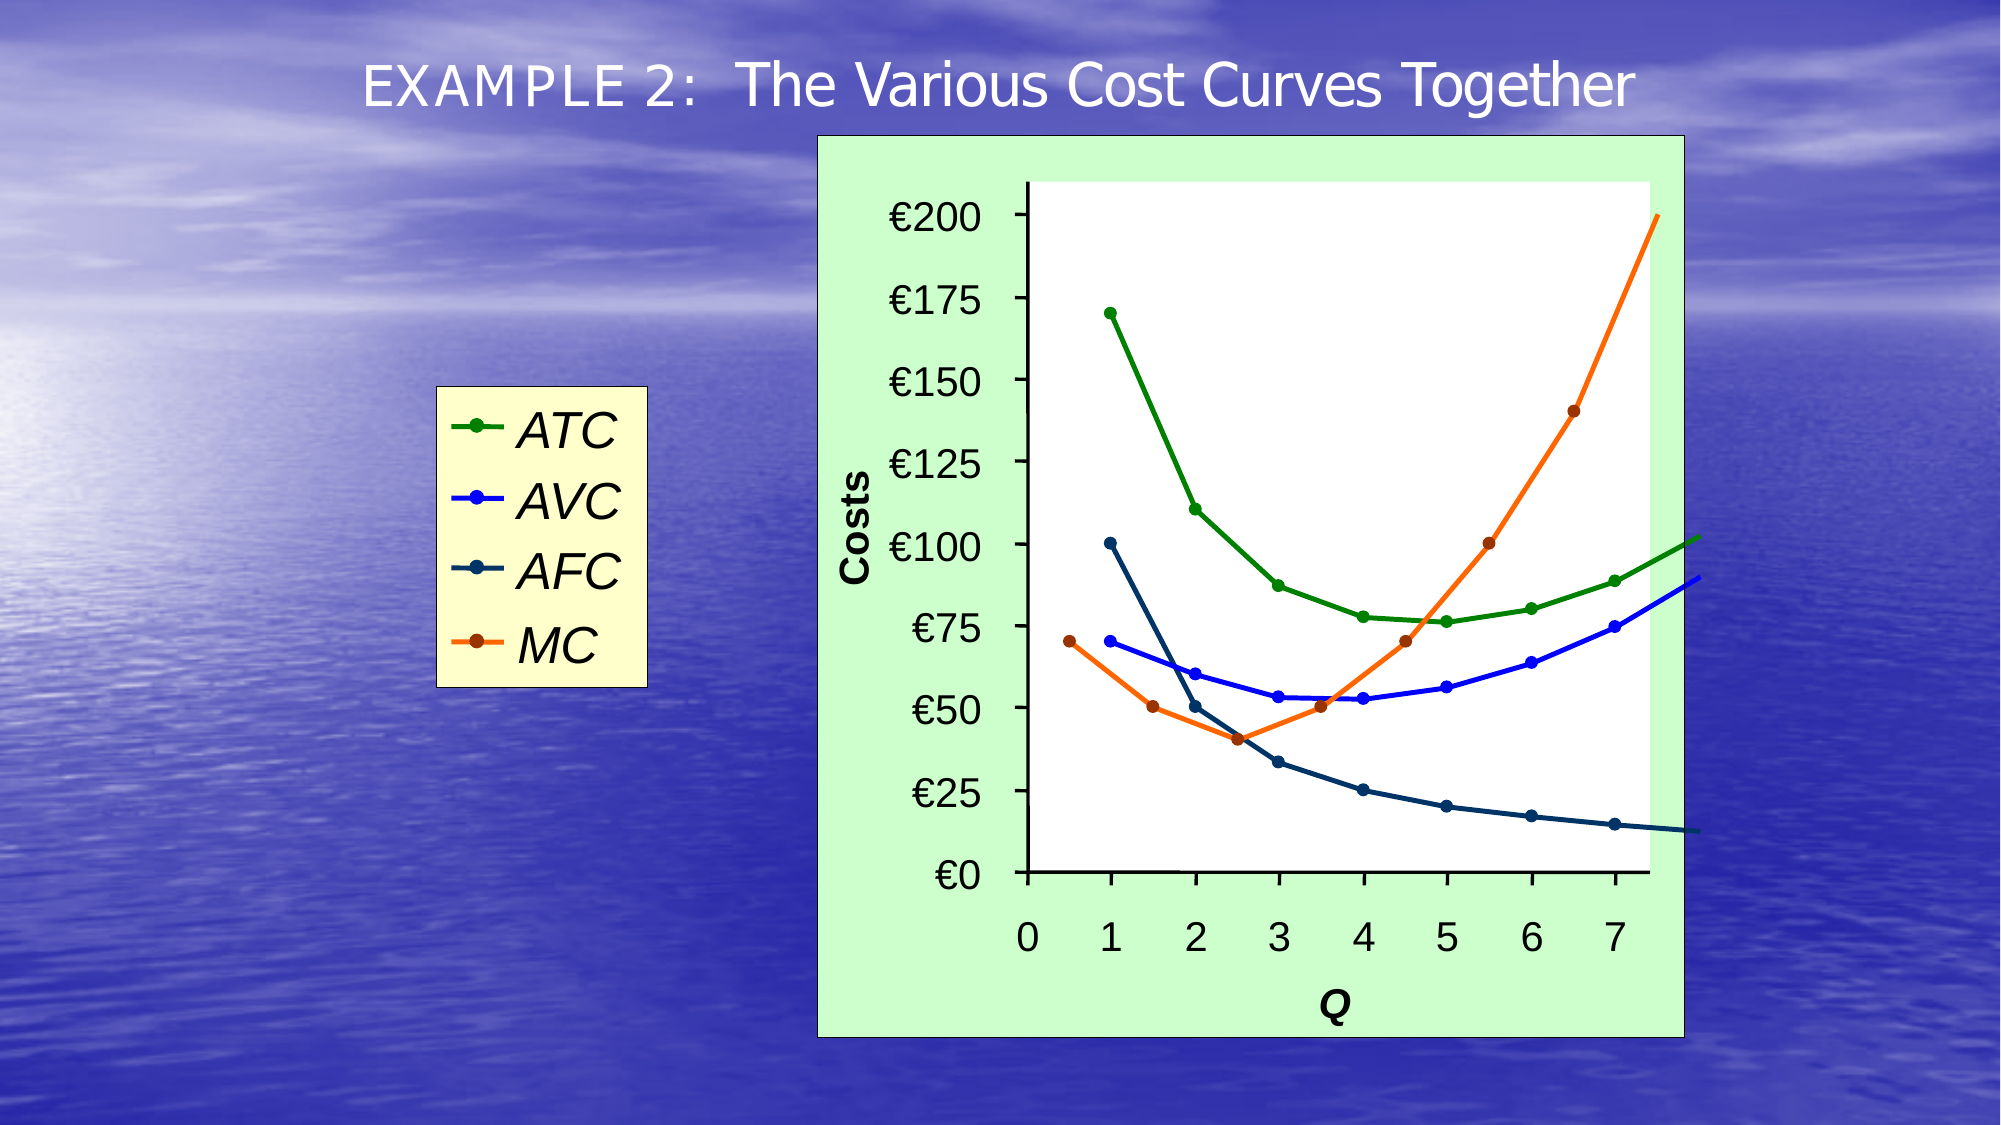

EXAMPLE 2:  The Various Cost Curves Together
0

€200

€175

€150

€125

€100

€75

€50

€25

€0

Costs

0
1
2
3
4
5
6
7
Q

ATC

AVC

AFC

MC